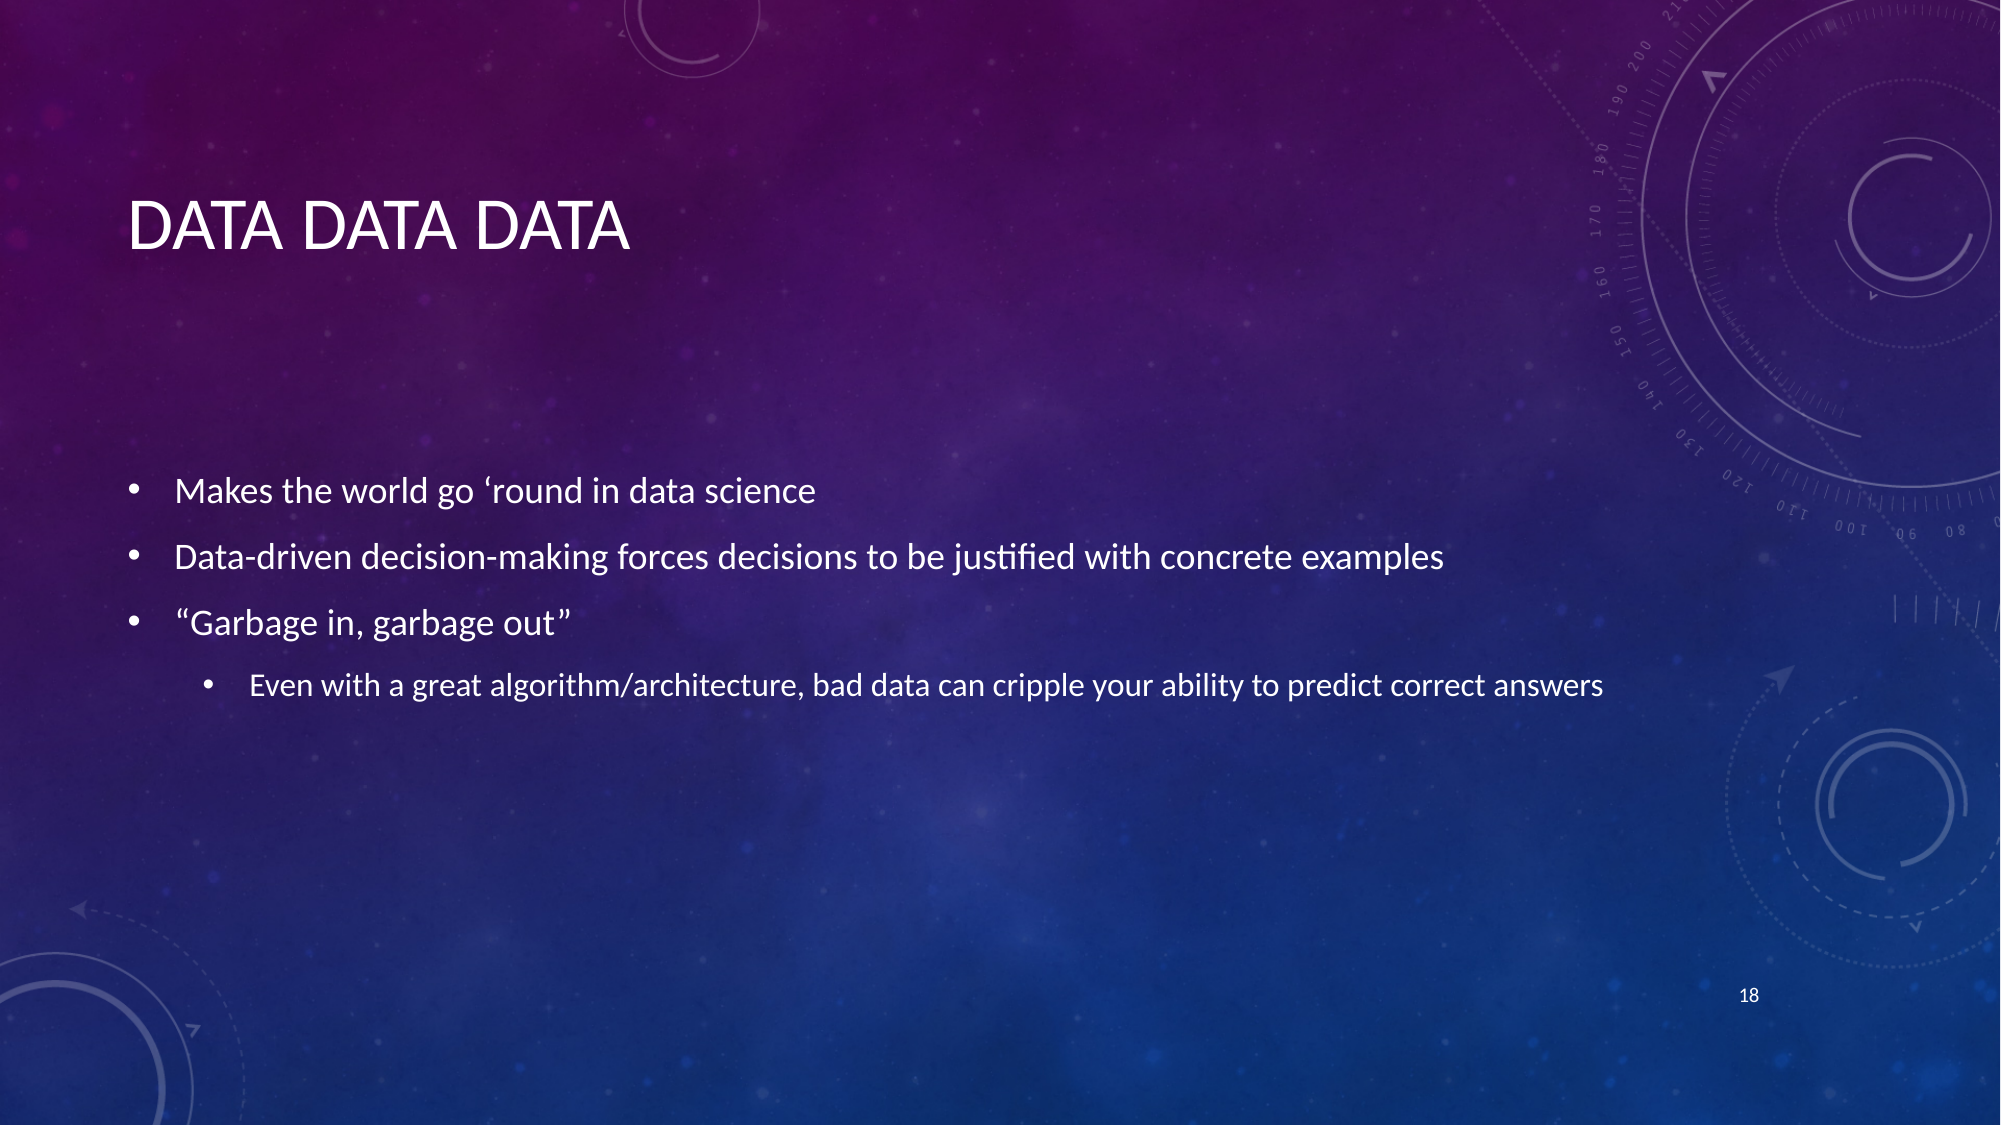

# Data data data

Makes the world go ‘round in data science
Data-driven decision-making forces decisions to be justified with concrete examples
“Garbage in, garbage out”
Even with a great algorithm/architecture, bad data can cripple your ability to predict correct answers

18